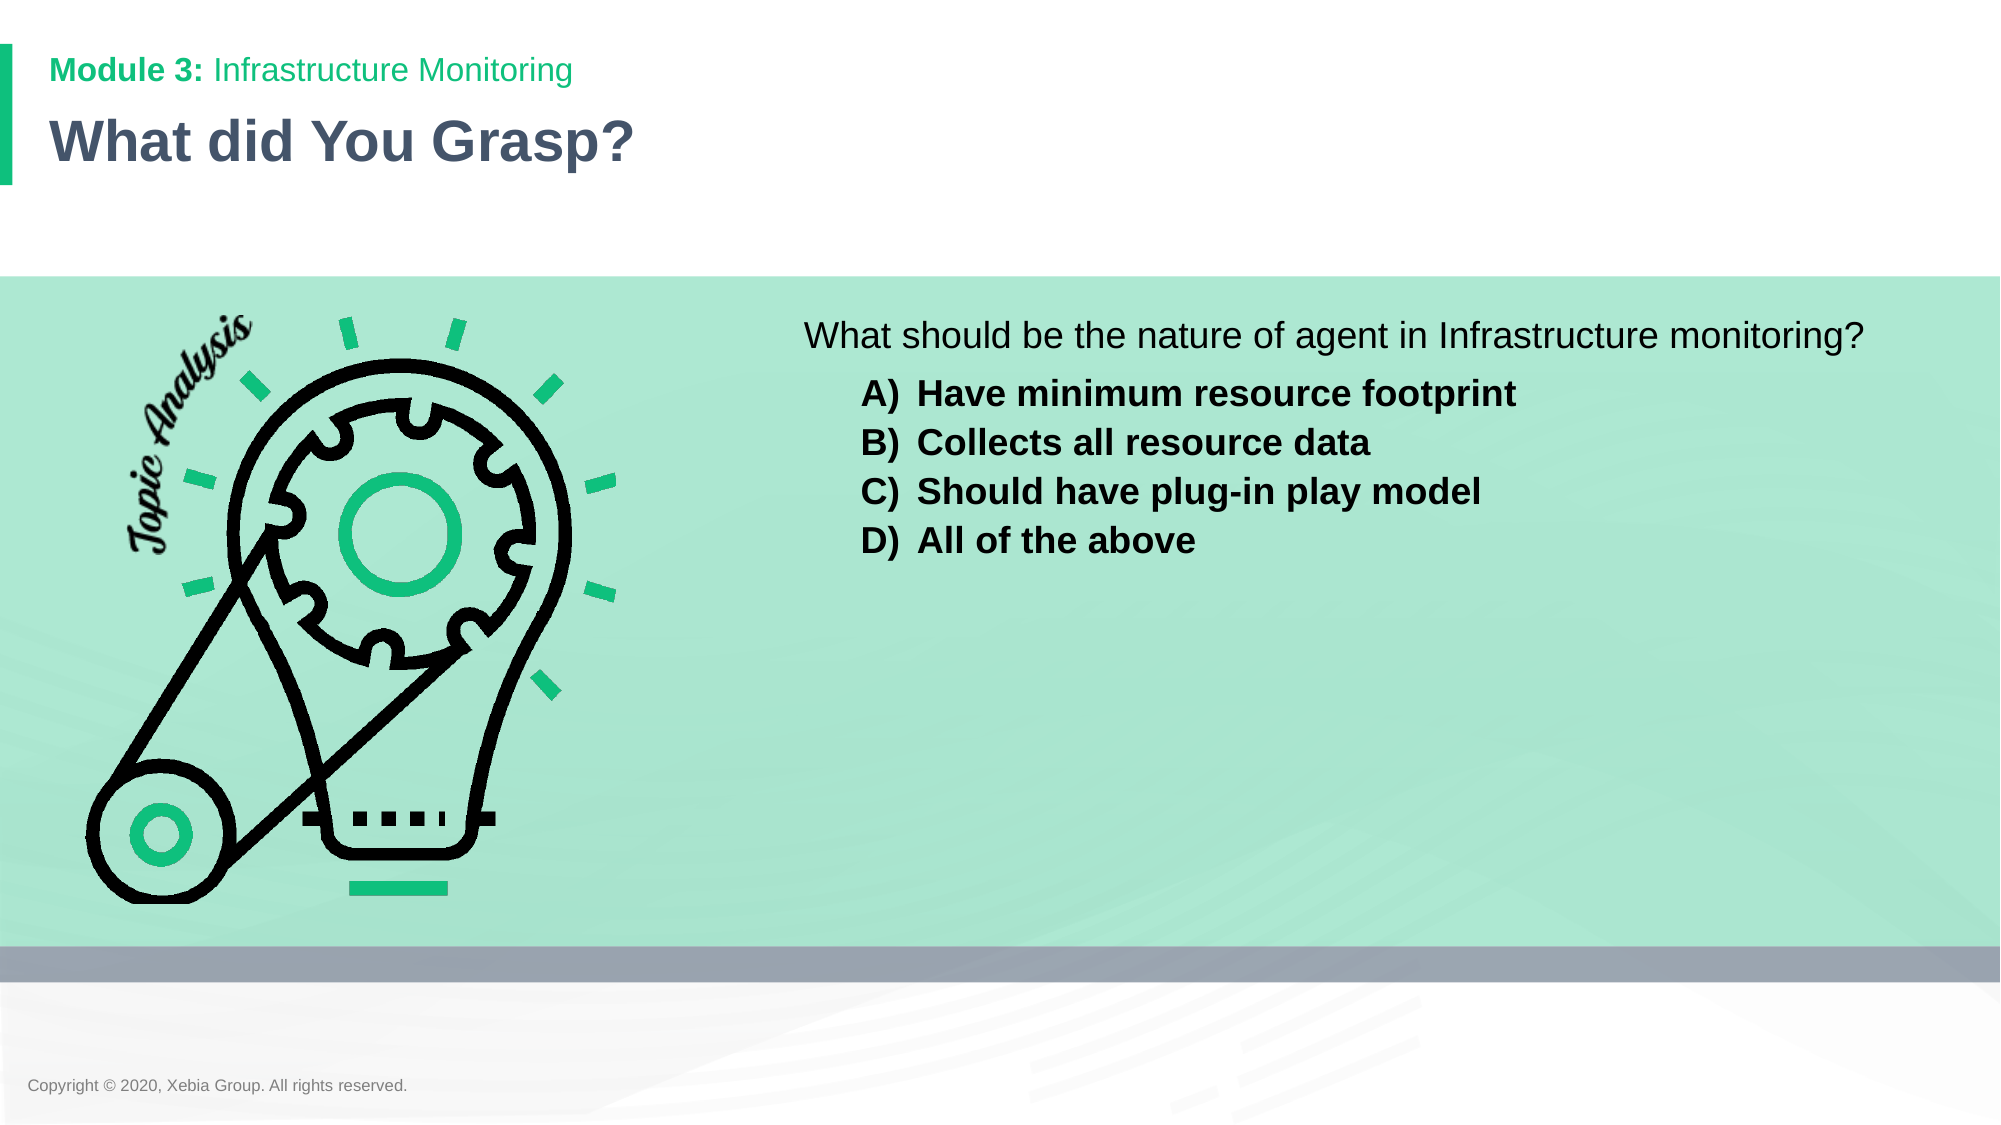

# What did You Grasp?
What should be the nature of agent in Infrastructure monitoring?
Have minimum resource footprint
Collects all resource data
Should have plug-in play model
All of the above